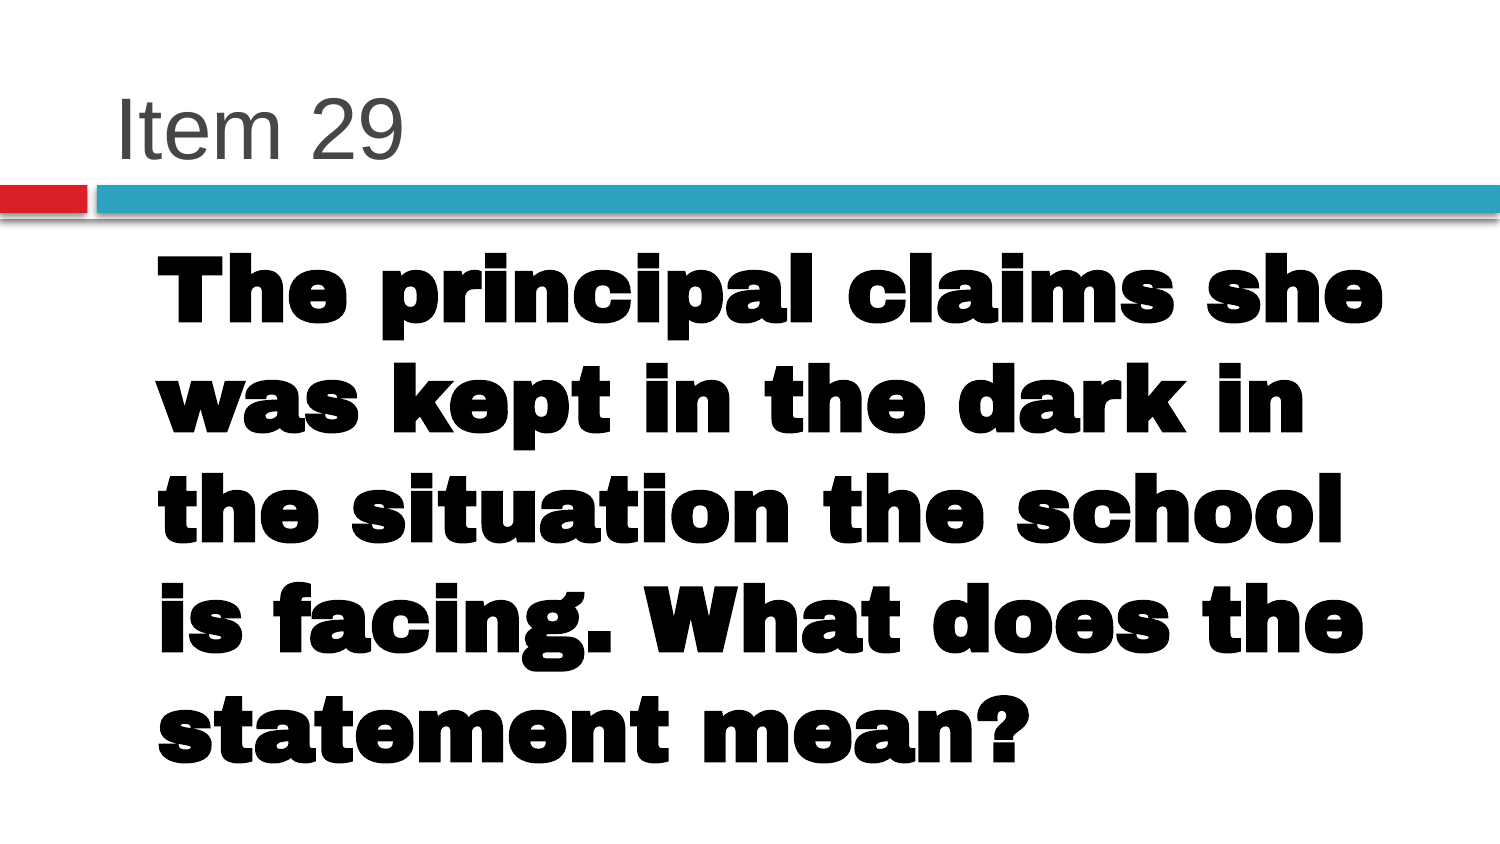

# Item 29
	The principal claims she was kept in the dark in the situation the school is facing. What does the statement mean?